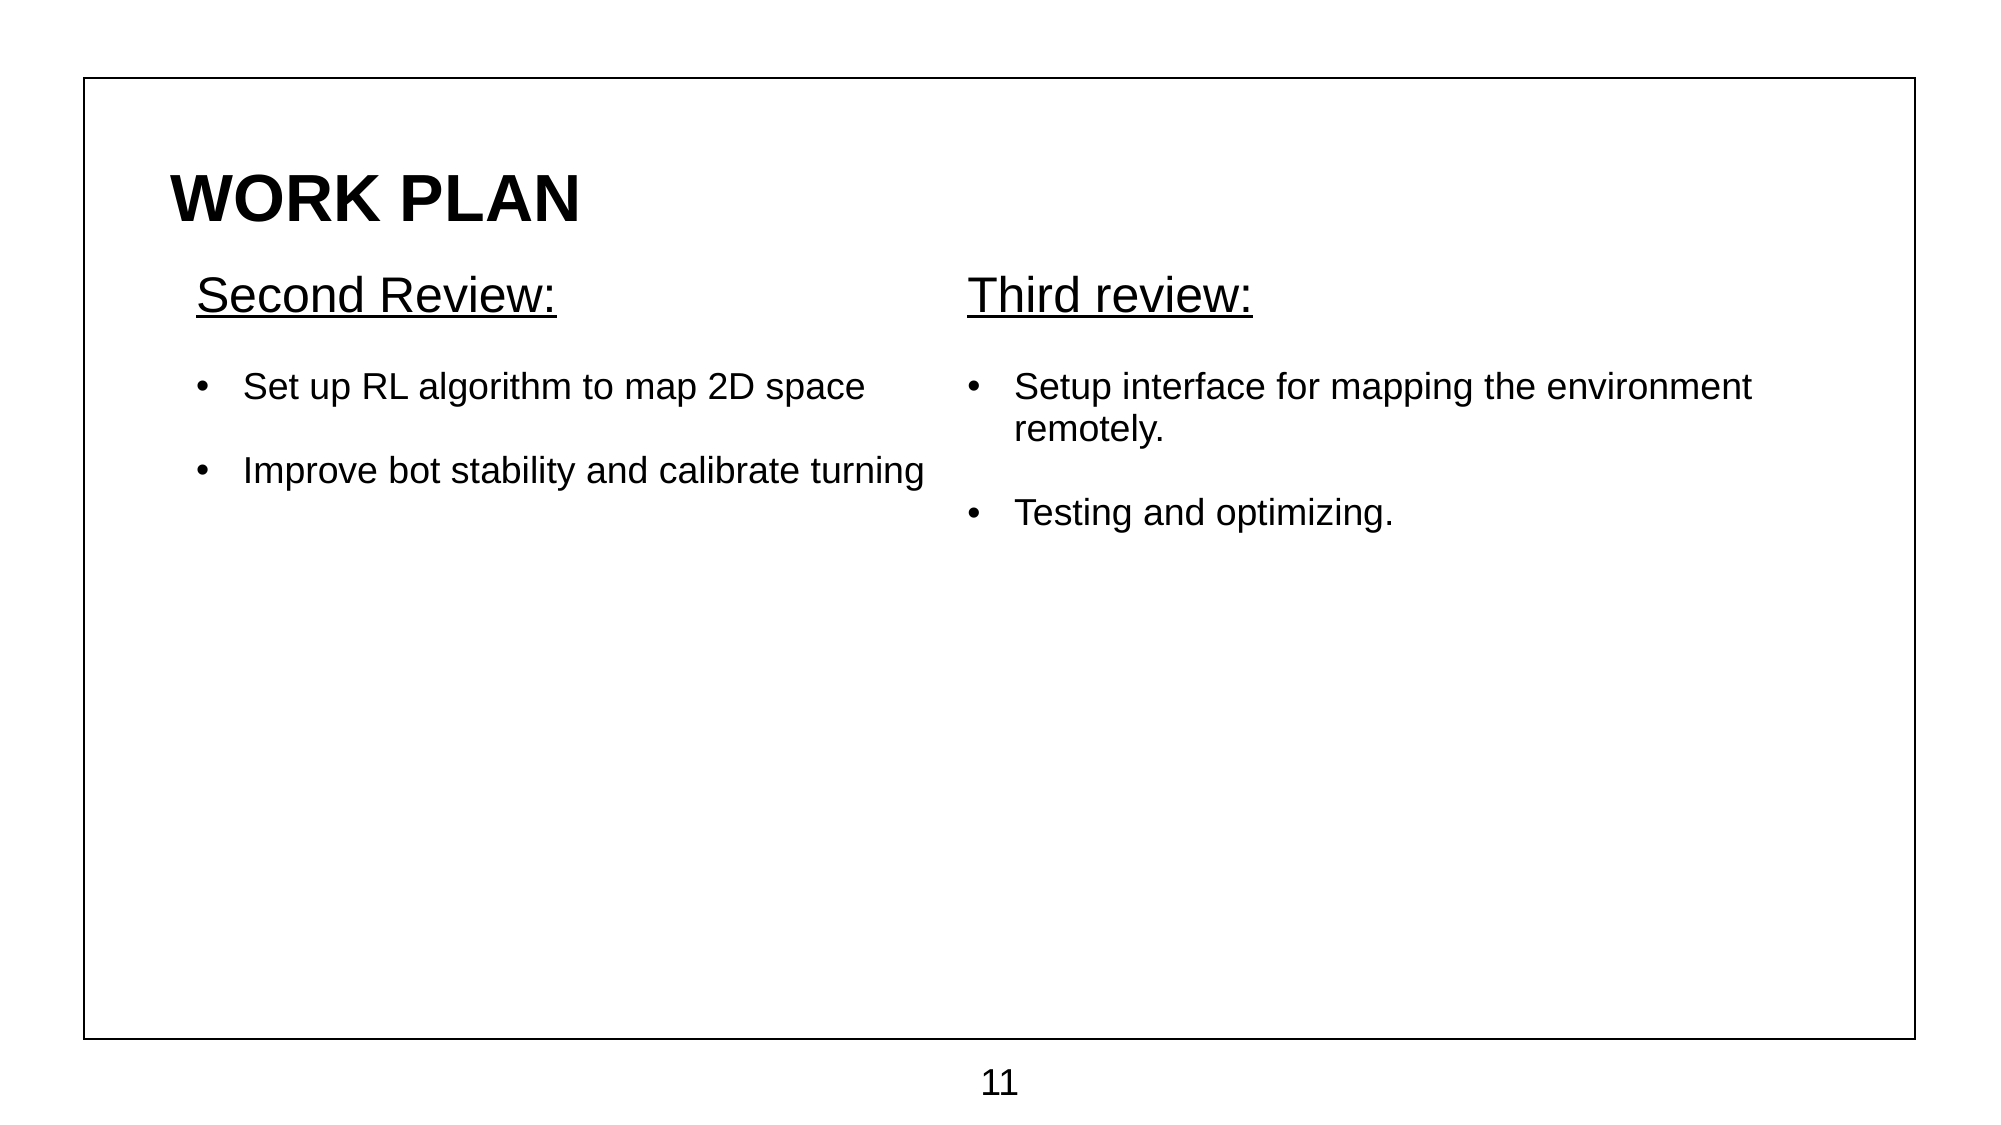

WORK PLAN

| Second Review: Set up RL algorithm to map 2D space Improve bot stability and calibrate turning | Third review: Setup interface for mapping the environment remotely. Testing and optimizing. |
| --- | --- |
11